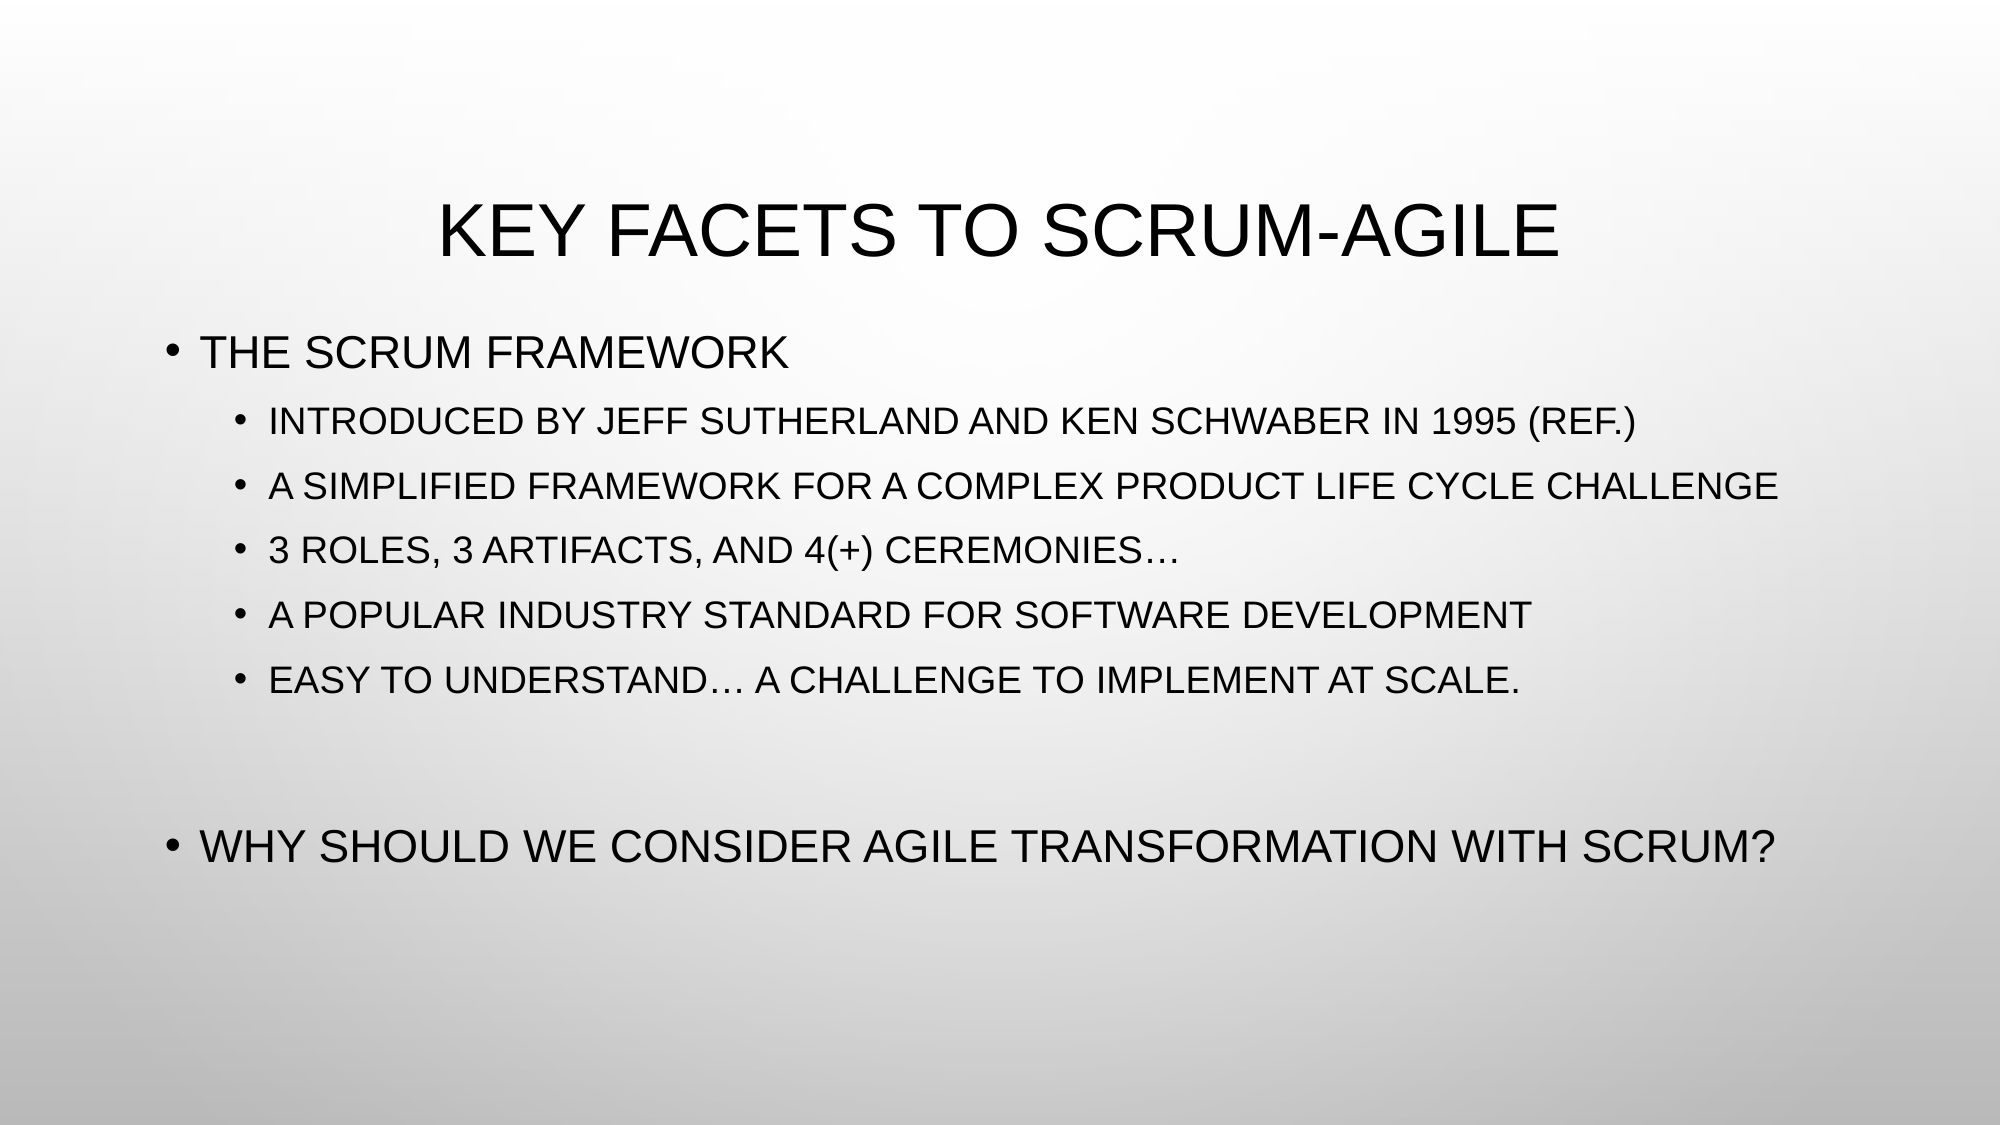

# Key facets to Scrum-Agile
The Scrum Framework
Introduced by Jeff Sutherland and Ken Schwaber in 1995 (Ref.)
A simplified framework for a complex product life cycle challenge
3 Roles, 3 Artifacts, and 4(+) Ceremonies…
A popular industry standard for software development
Easy to understand… A challenge to implement at scale.

Why should we consider Agile transformation with Scrum?